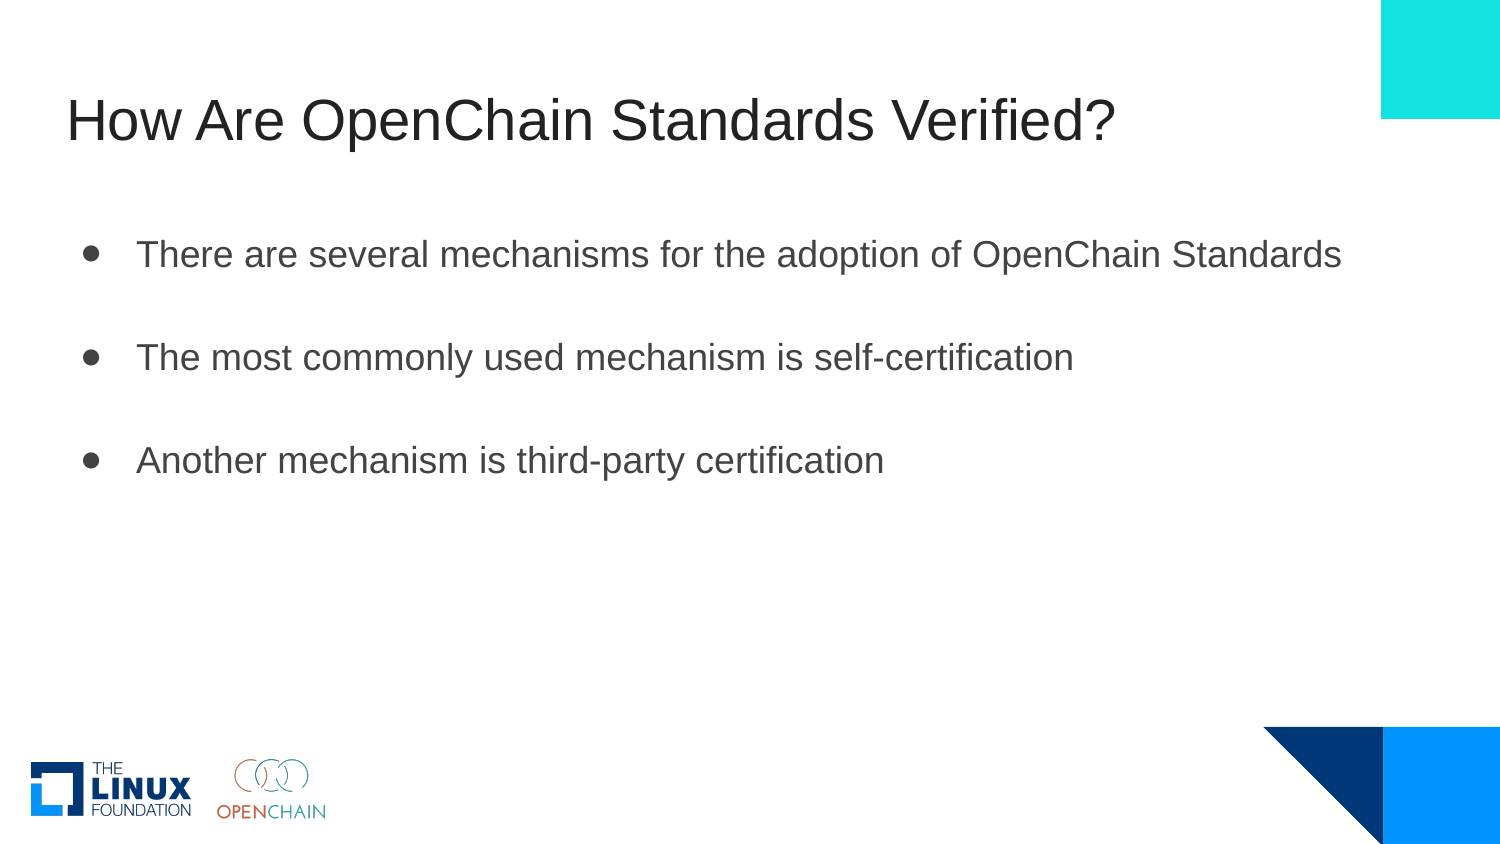

# How Are OpenChain Standards Verified?
There are several mechanisms for the adoption of OpenChain Standards

The most commonly used mechanism is self-certification

Another mechanism is third-party certification